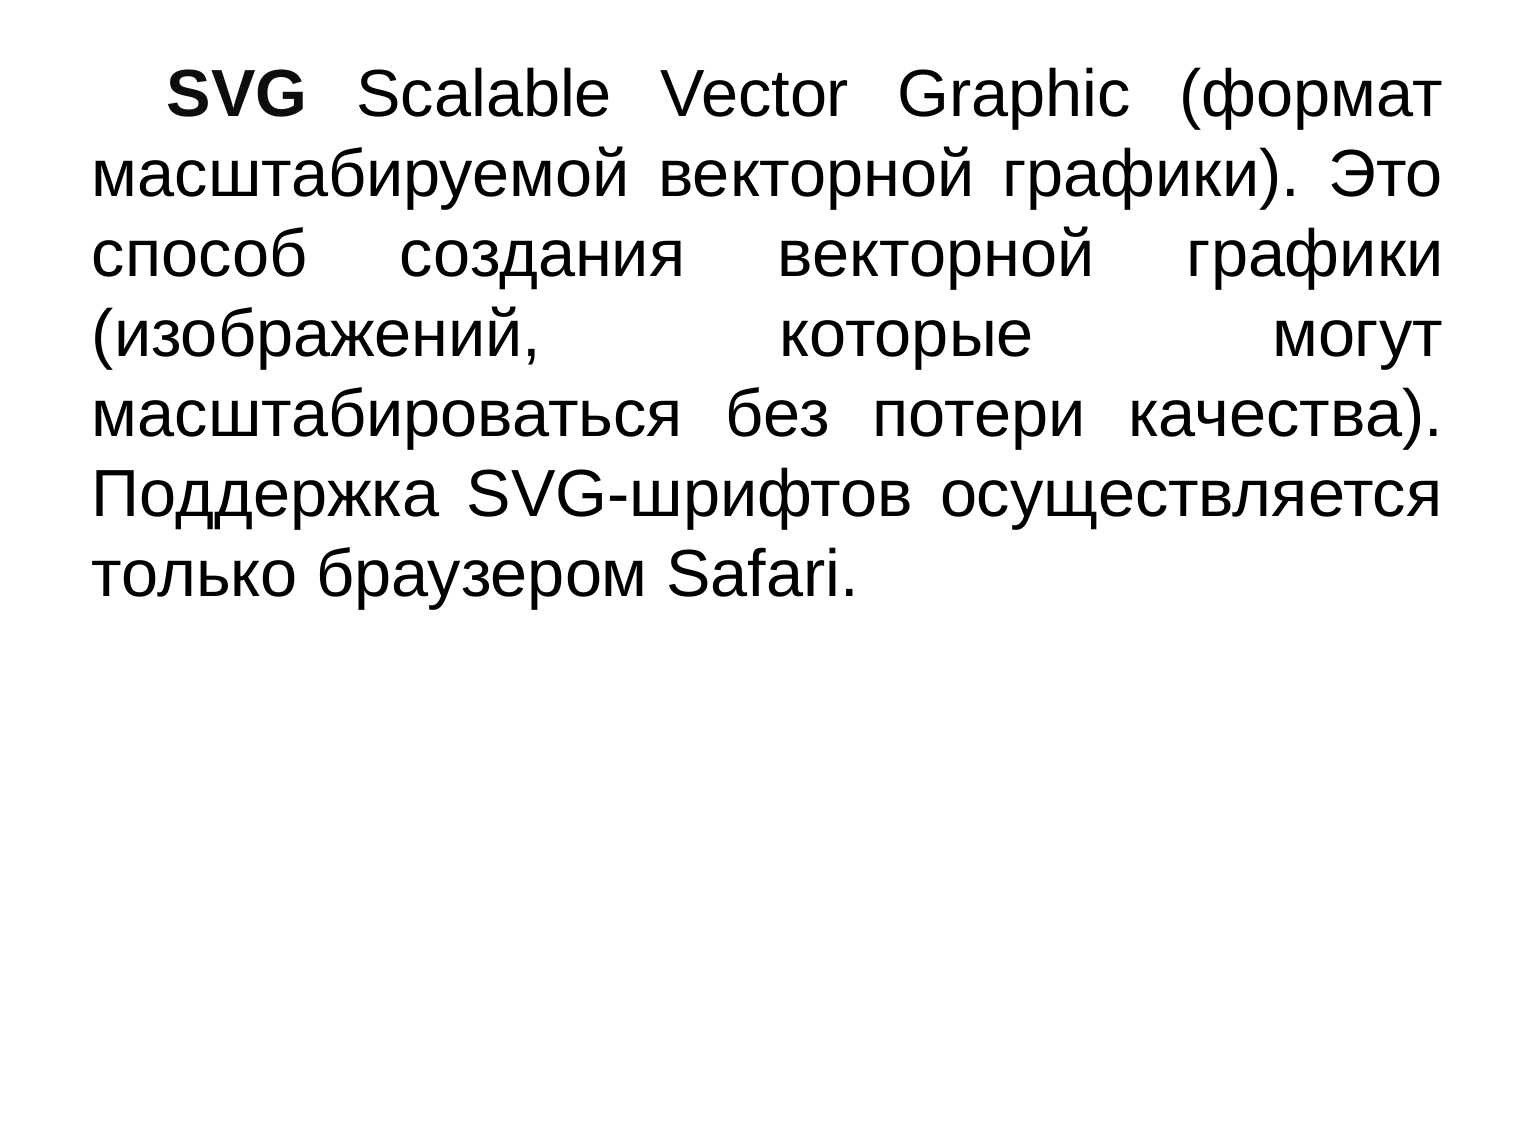

SVG Scalable Vector Graphic (формат масштабируемой векторной графики). Это способ создания век­торной графики (изображений, которые могут масштабироваться без потери качества). Поддержка SVG-шрифтов осуществляется только браузером Safari.